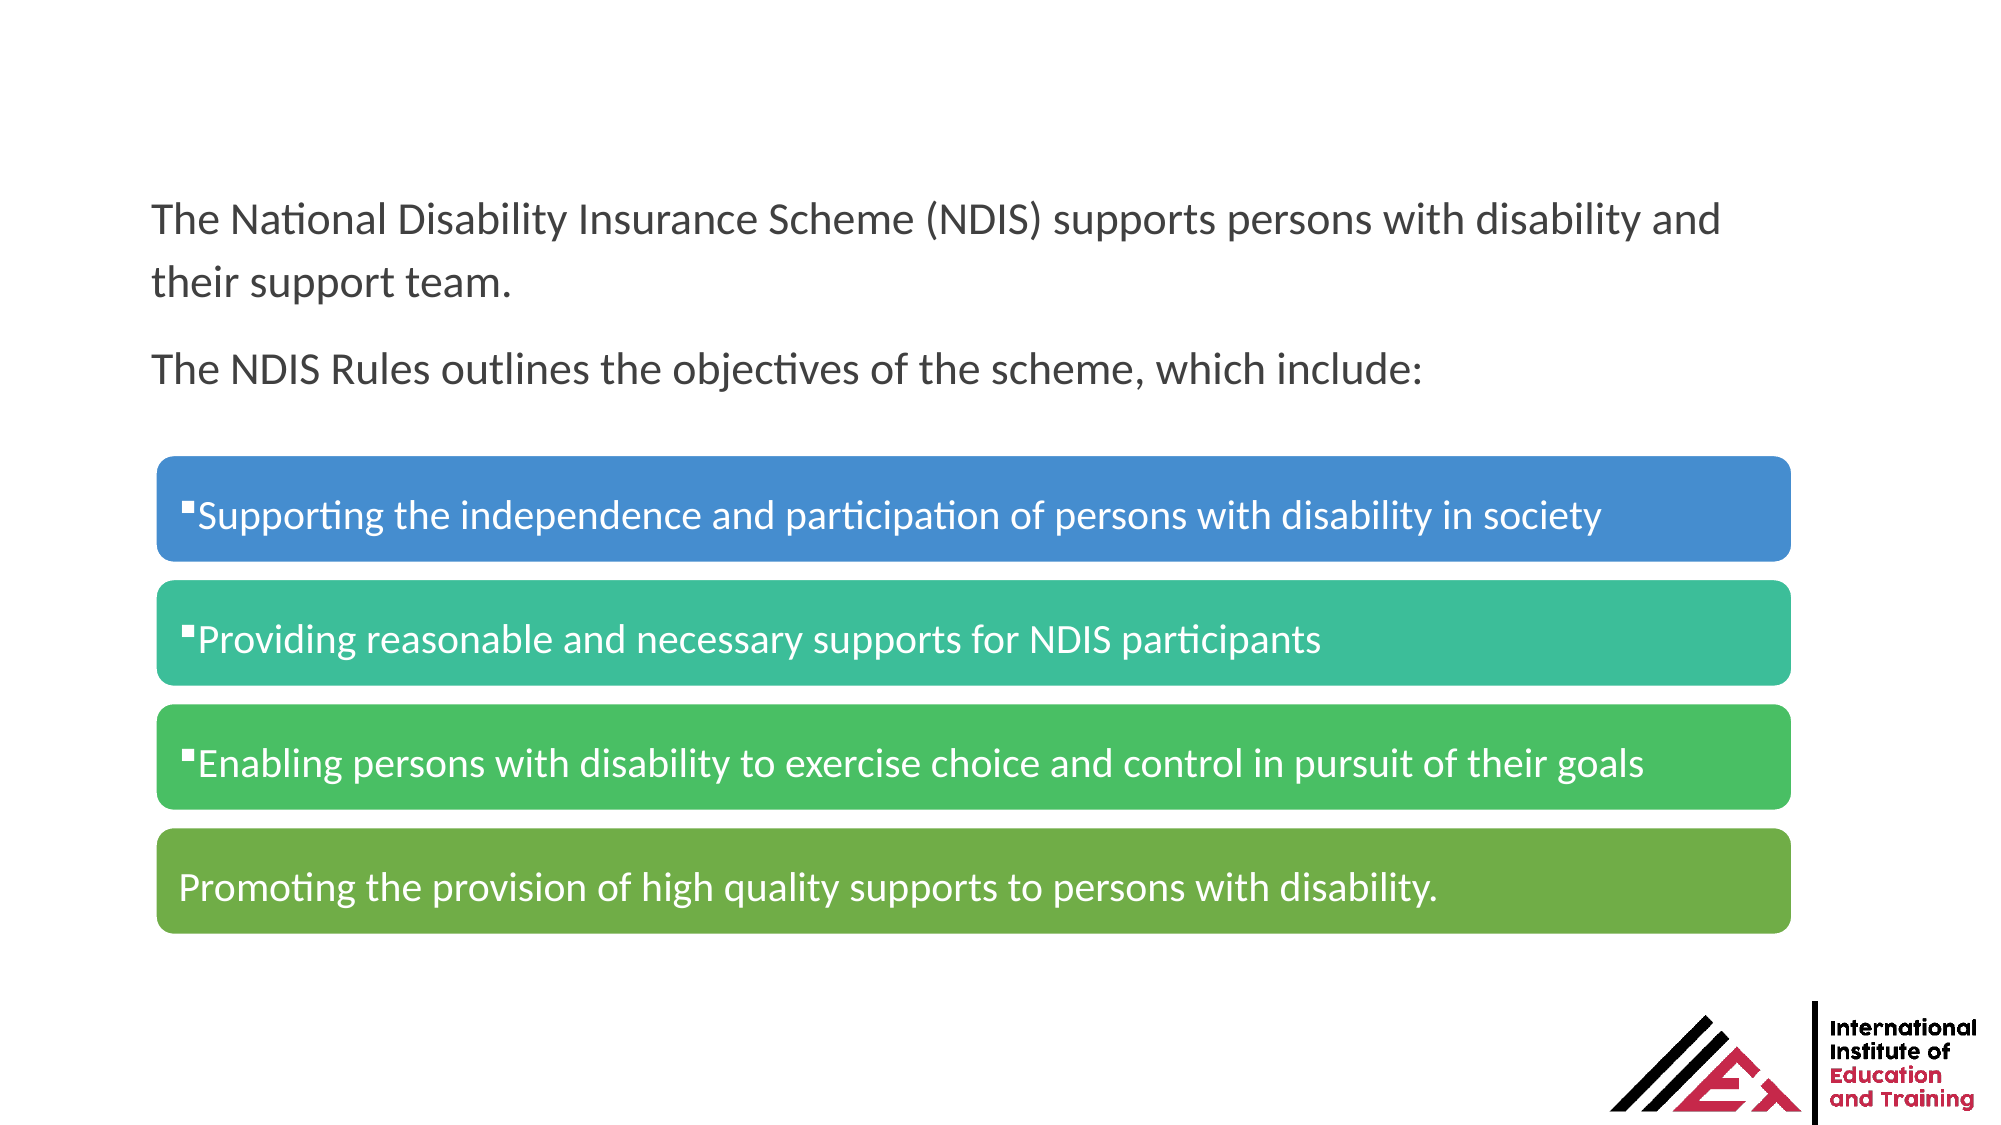

The National Disability Insurance Scheme (NDIS) supports persons with disability and their support team.
The NDIS Rules outlines the objectives of the scheme, which include:

Supporting the independence and participation of persons with disability in society
Providing reasonable and necessary supports for NDIS participants
Enabling persons with disability to exercise choice and control in pursuit of their goals
Promoting the provision of high quality supports to persons with disability.